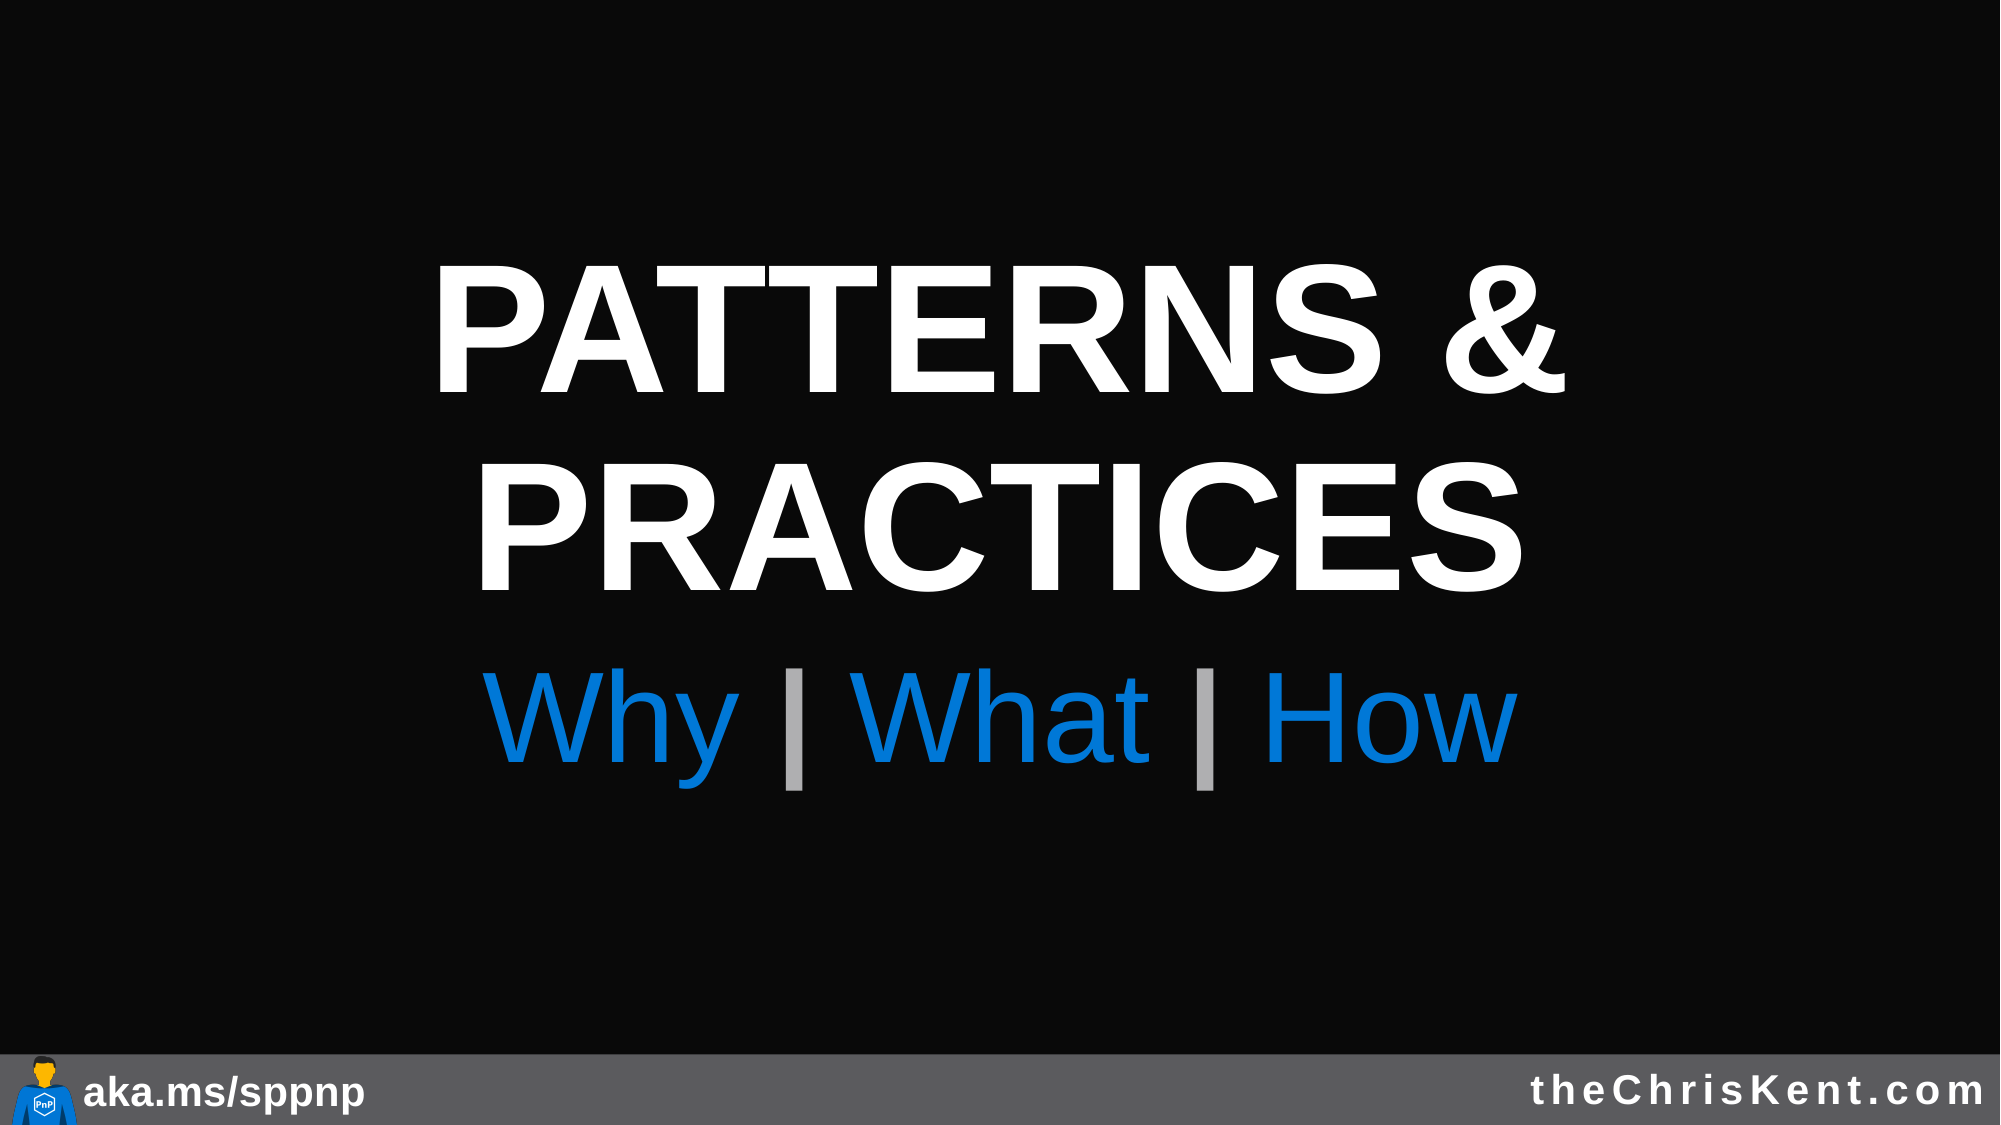

Patterns & Practices
Why | What | How